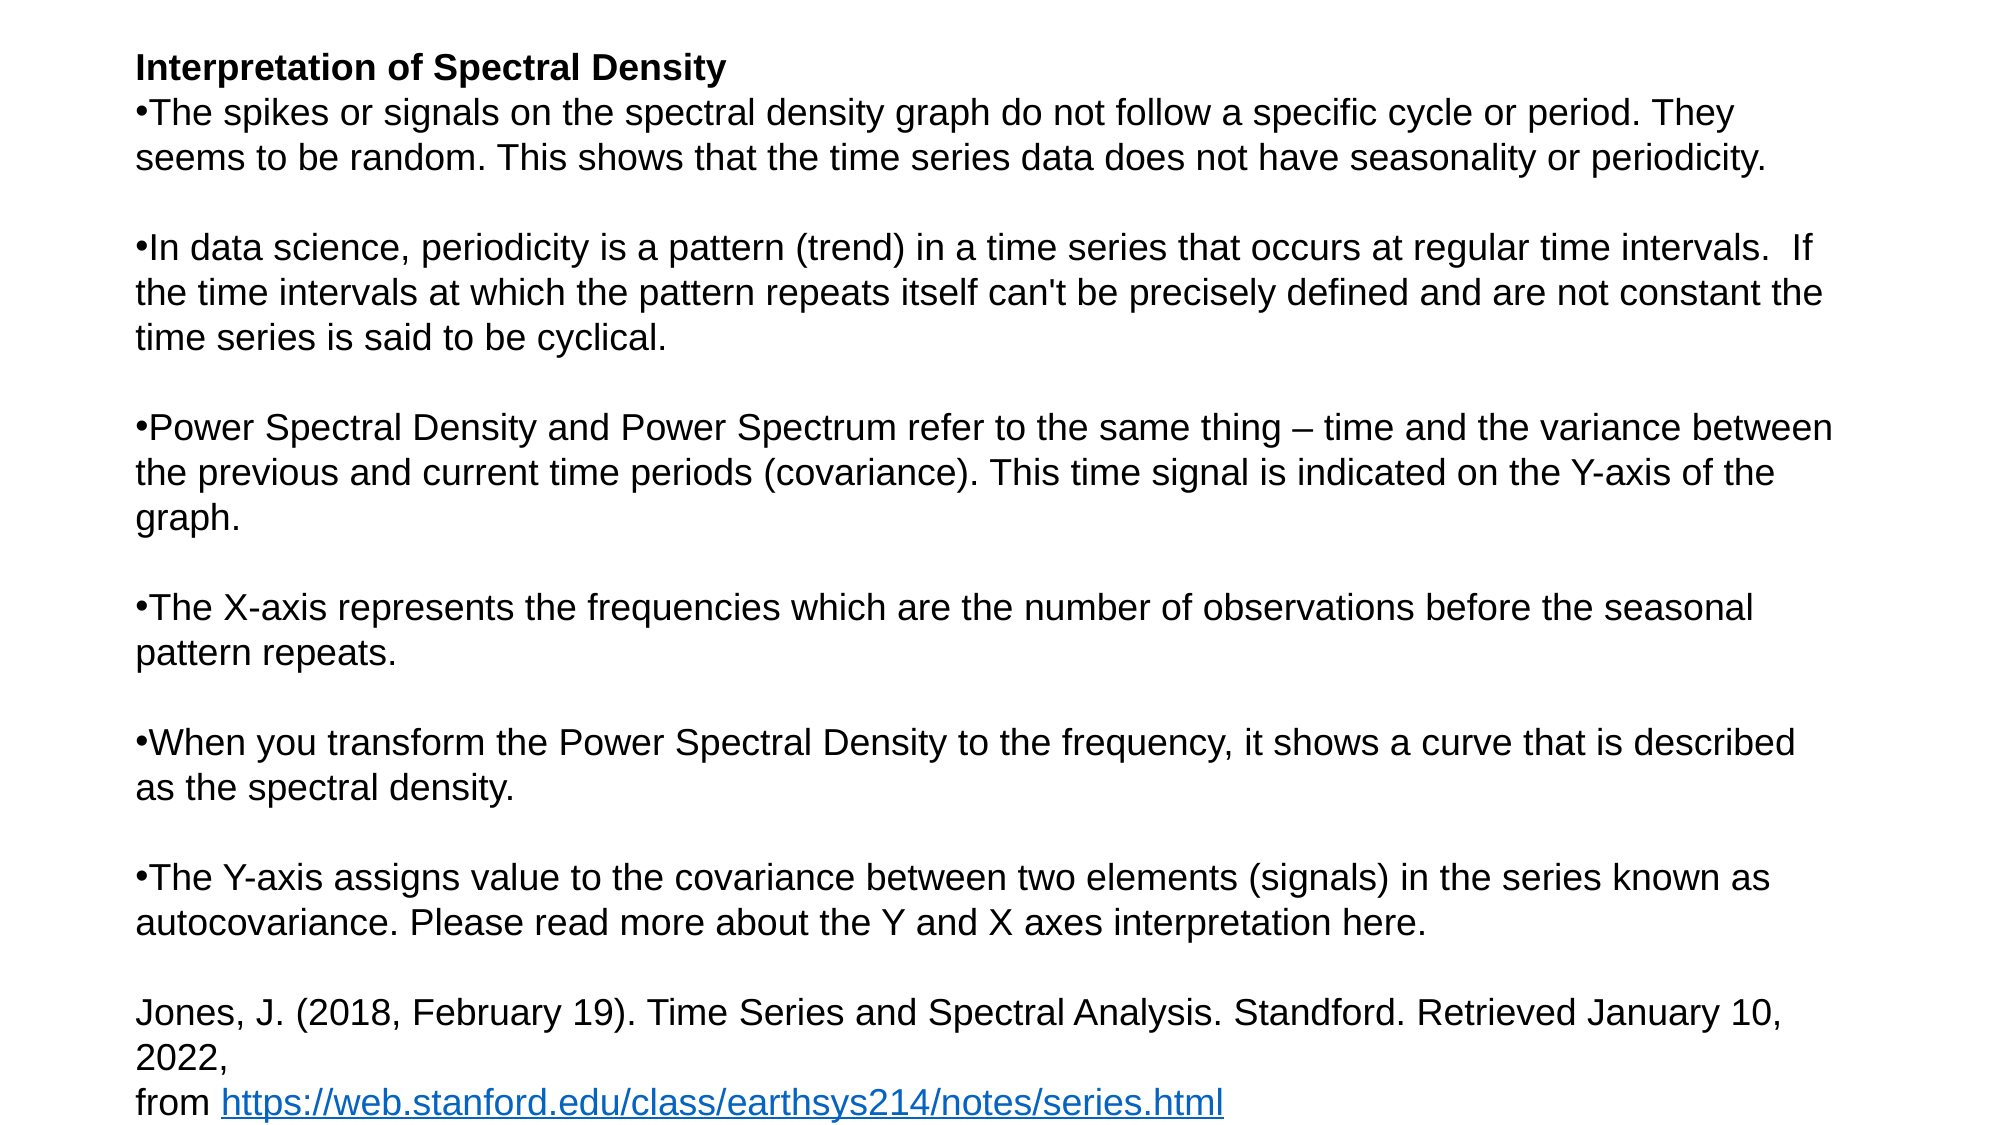

Interpretation of Spectral Density
The spikes or signals on the spectral density graph do not follow a specific cycle or period. They seems to be random. This shows that the time series data does not have seasonality or periodicity.

In data science, periodicity is a pattern (trend) in a time series that occurs at regular time intervals.  If the time intervals at which the pattern repeats itself can't be precisely defined and are not constant the time series is said to be cyclical.

Power Spectral Density and Power Spectrum refer to the same thing – time and the variance between the previous and current time periods (covariance). This time signal is indicated on the Y-axis of the graph.

The X-axis represents the frequencies which are the number of observations before the seasonal pattern repeats.

When you transform the Power Spectral Density to the frequency, it shows a curve that is described as the spectral density.

The Y-axis assigns value to the covariance between two elements (signals) in the series known as autocovariance. Please read more about the Y and X axes interpretation here.

Jones, J. (2018, February 19). Time Series and Spectral Analysis. Standford. Retrieved January 10, 2022,
from https://web.stanford.edu/class/earthsys214/notes/series.html